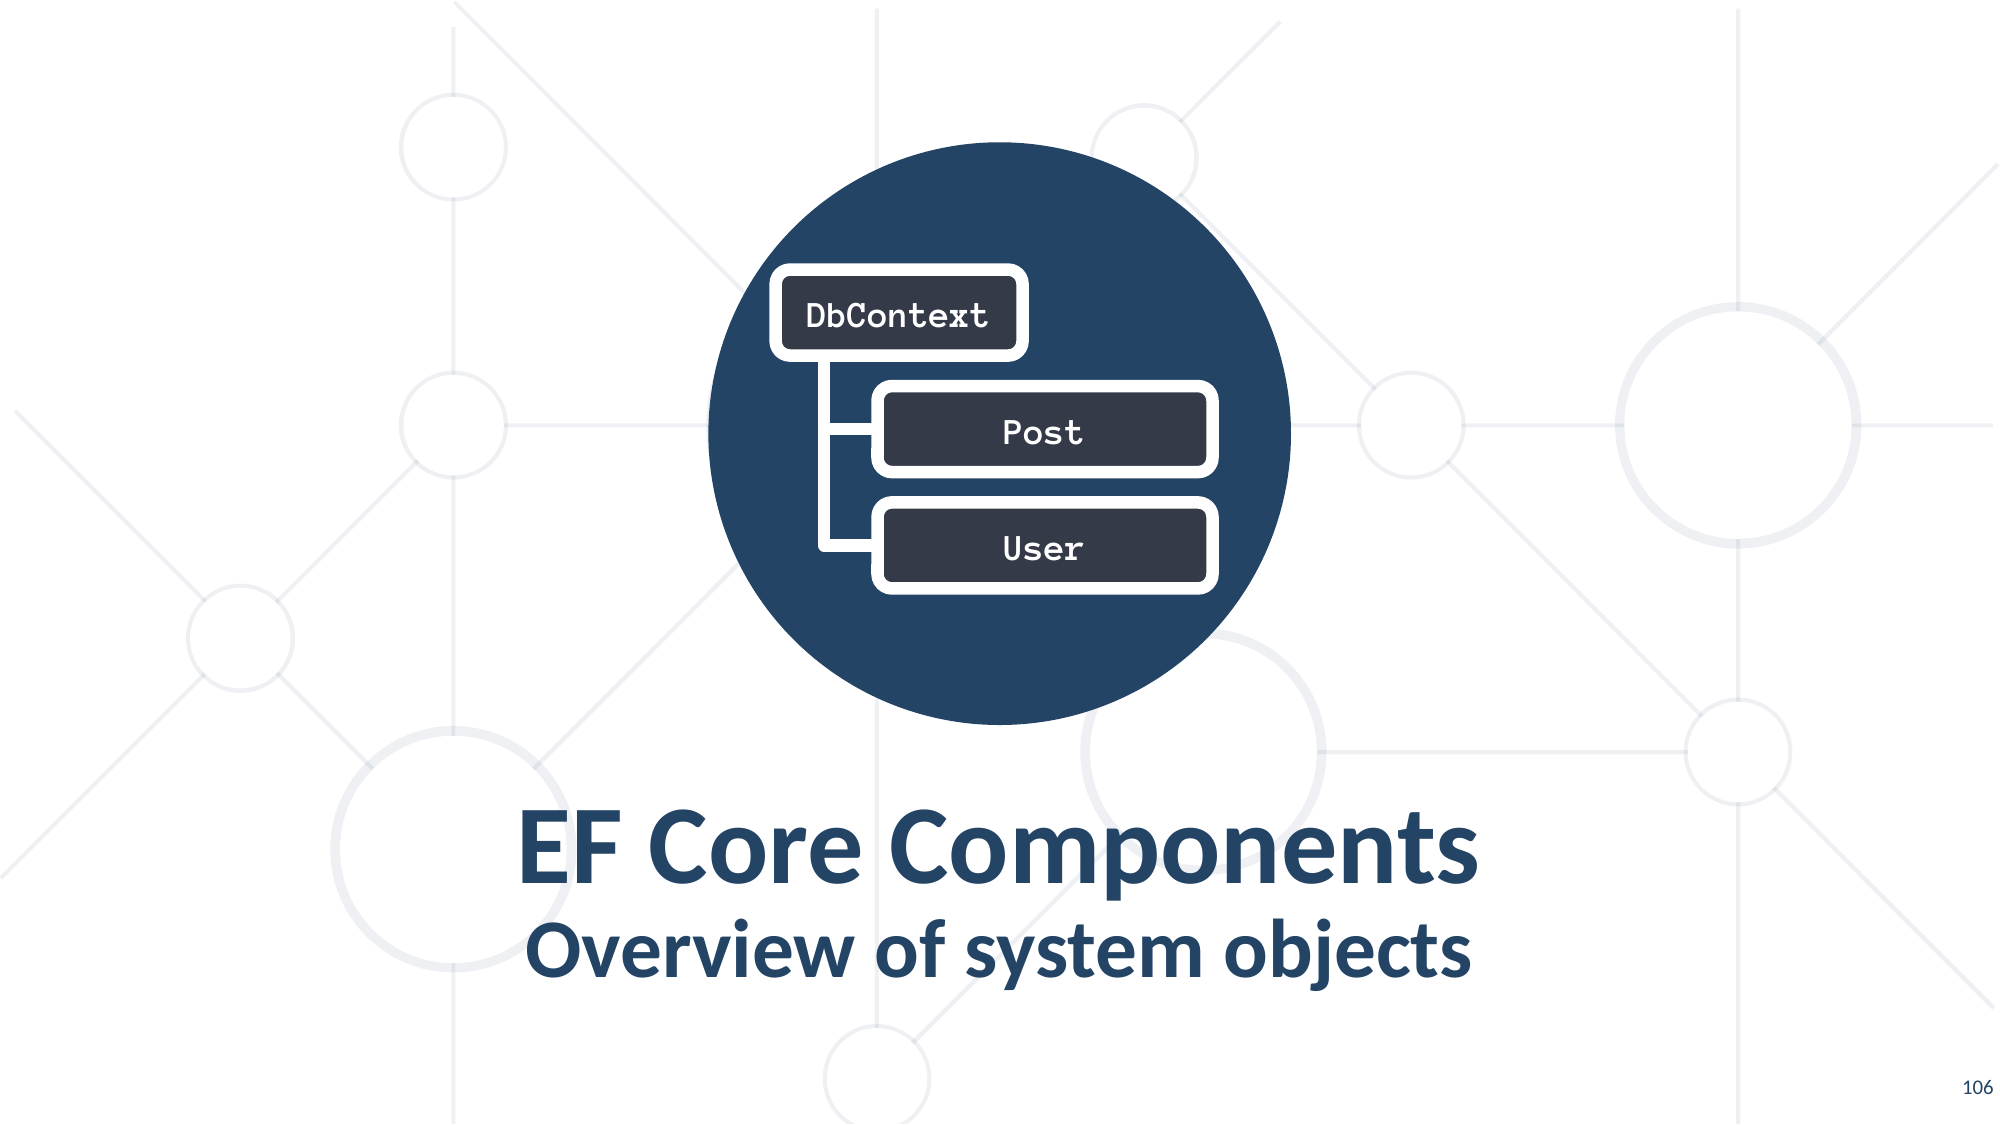

DbContext
Post
User
EF Core Components
Overview of system objects
106